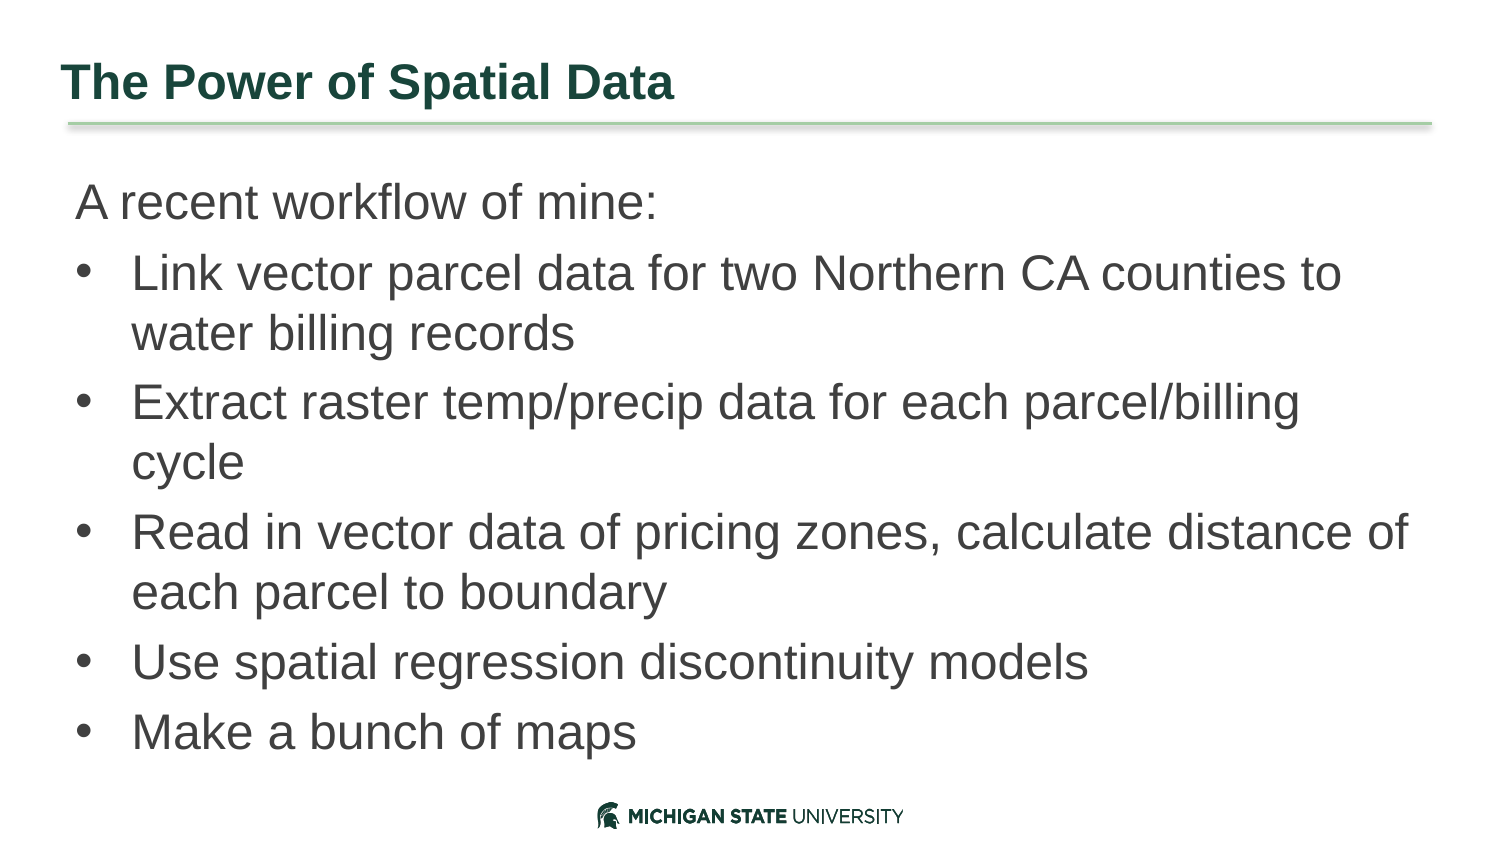

# The Power of Spatial Data
A recent workflow of mine:
Link vector parcel data for two Northern CA counties to water billing records
Extract raster temp/precip data for each parcel/billing cycle
Read in vector data of pricing zones, calculate distance of each parcel to boundary
Use spatial regression discontinuity models
Make a bunch of maps